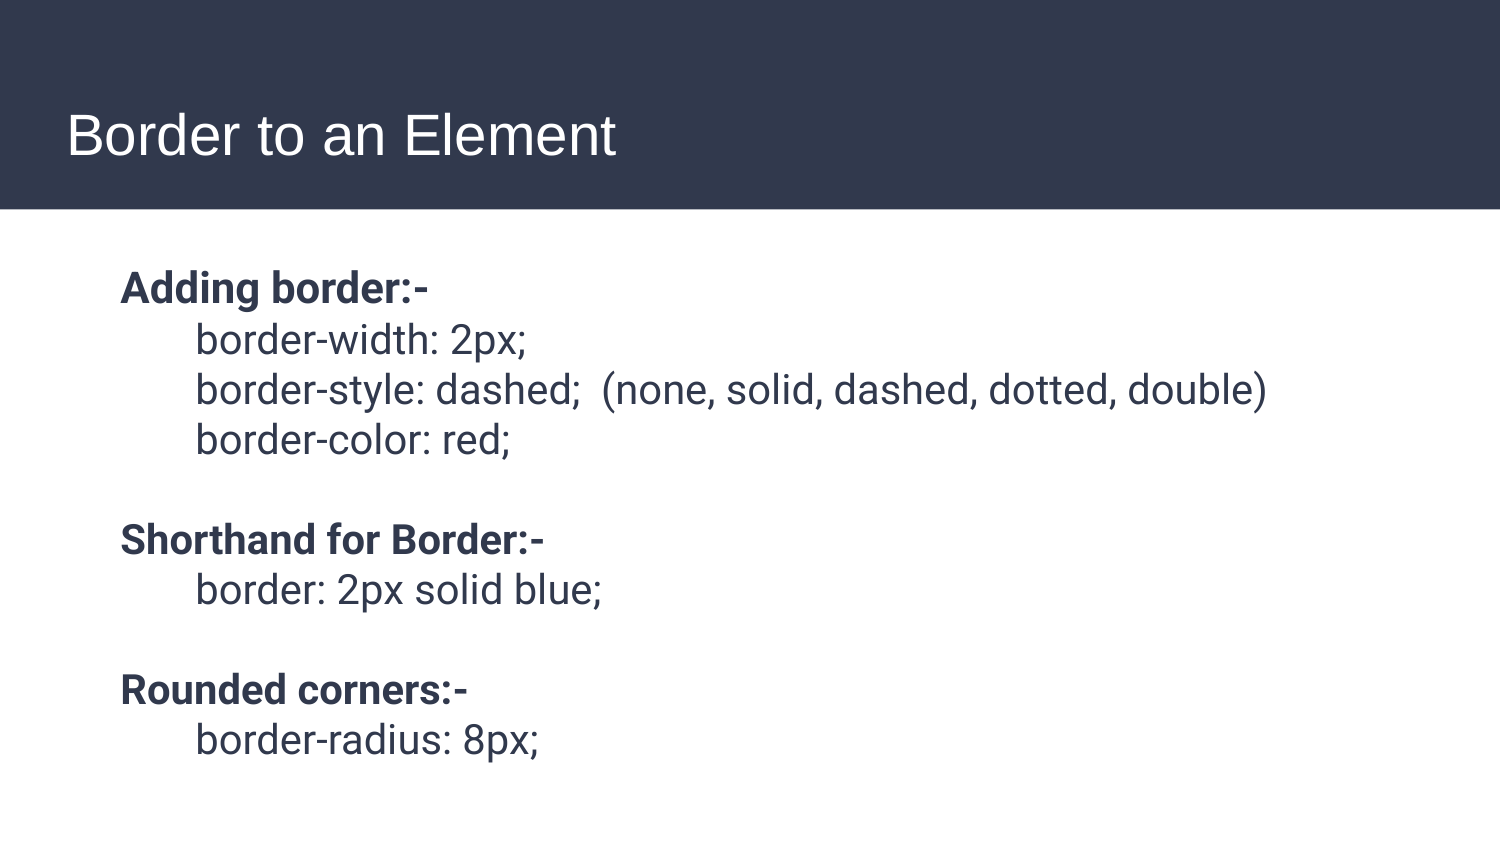

# Border to an Element
Adding border:-
border-width: 2px;
border-style: dashed;  (none, solid, dashed, dotted, double)
border-color: red;

Shorthand for Border:-
border: 2px solid blue;

Rounded corners:-
border-radius: 8px;